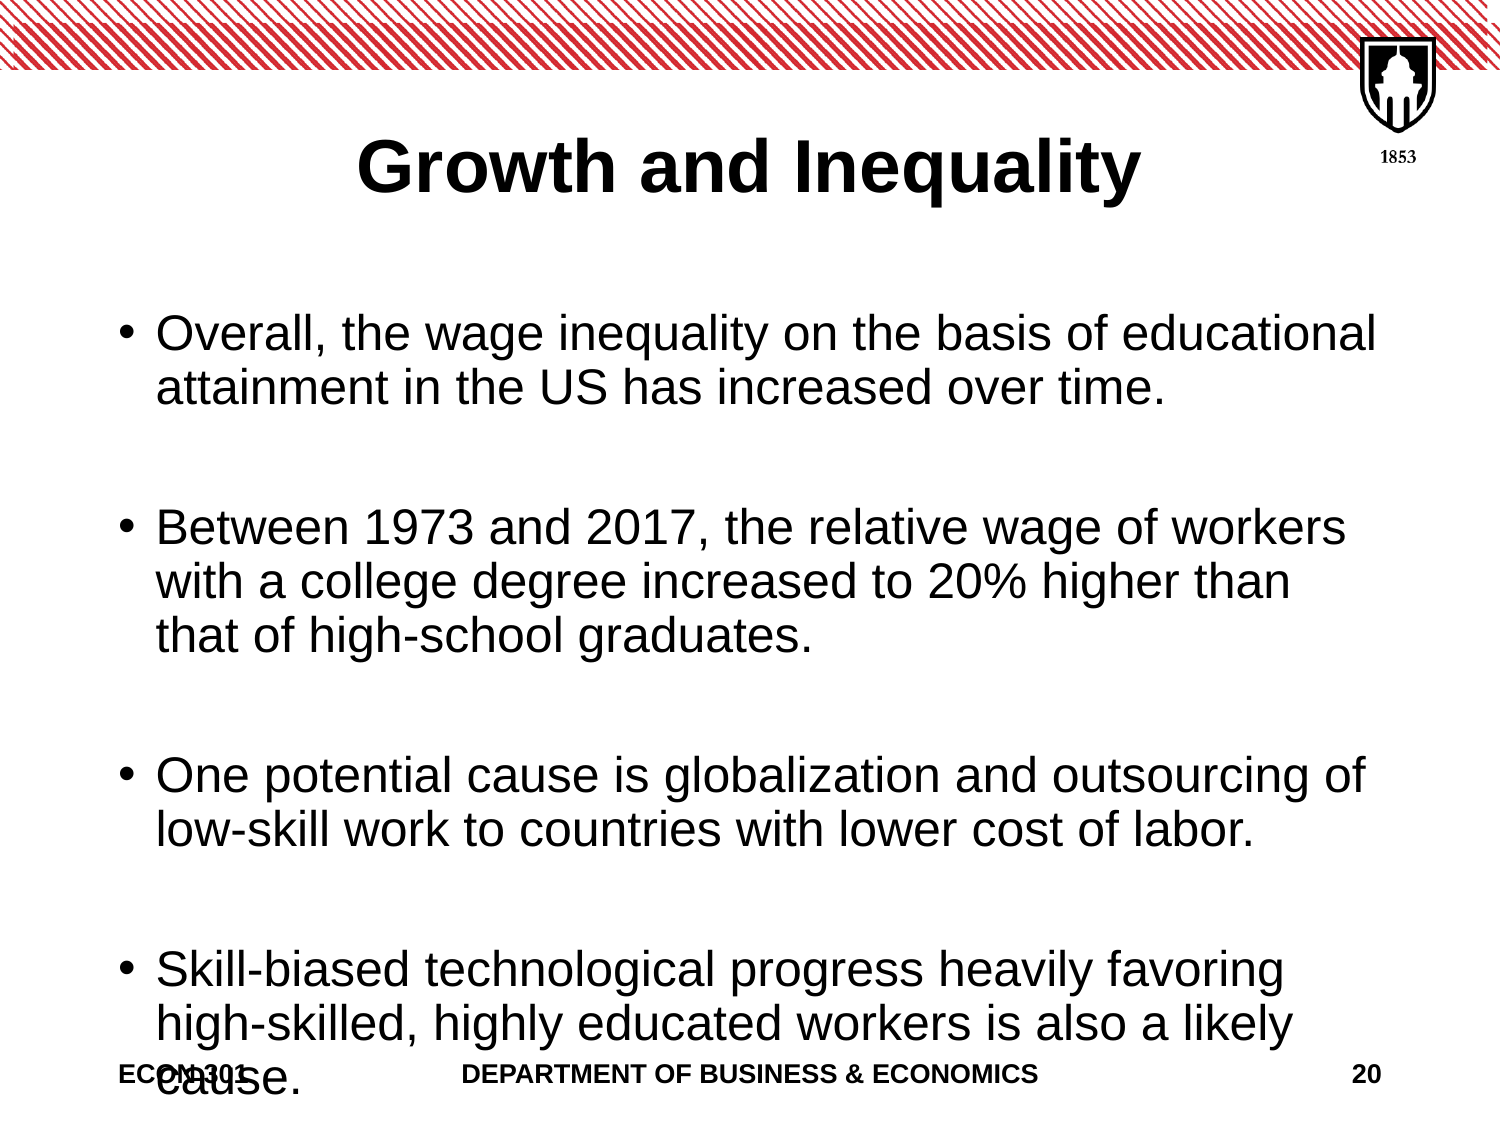

# Growth and Inequality
Overall, the wage inequality on the basis of educational attainment in the US has increased over time.

Between 1973 and 2017, the relative wage of workers with a college degree increased to 20% higher than that of high-school graduates.

One potential cause is globalization and outsourcing of low-skill work to countries with lower cost of labor.

Skill-biased technological progress heavily favoring high-skilled, highly educated workers is also a likely cause.

ECON 301
DEPARTMENT OF BUSINESS & ECONOMICS
20